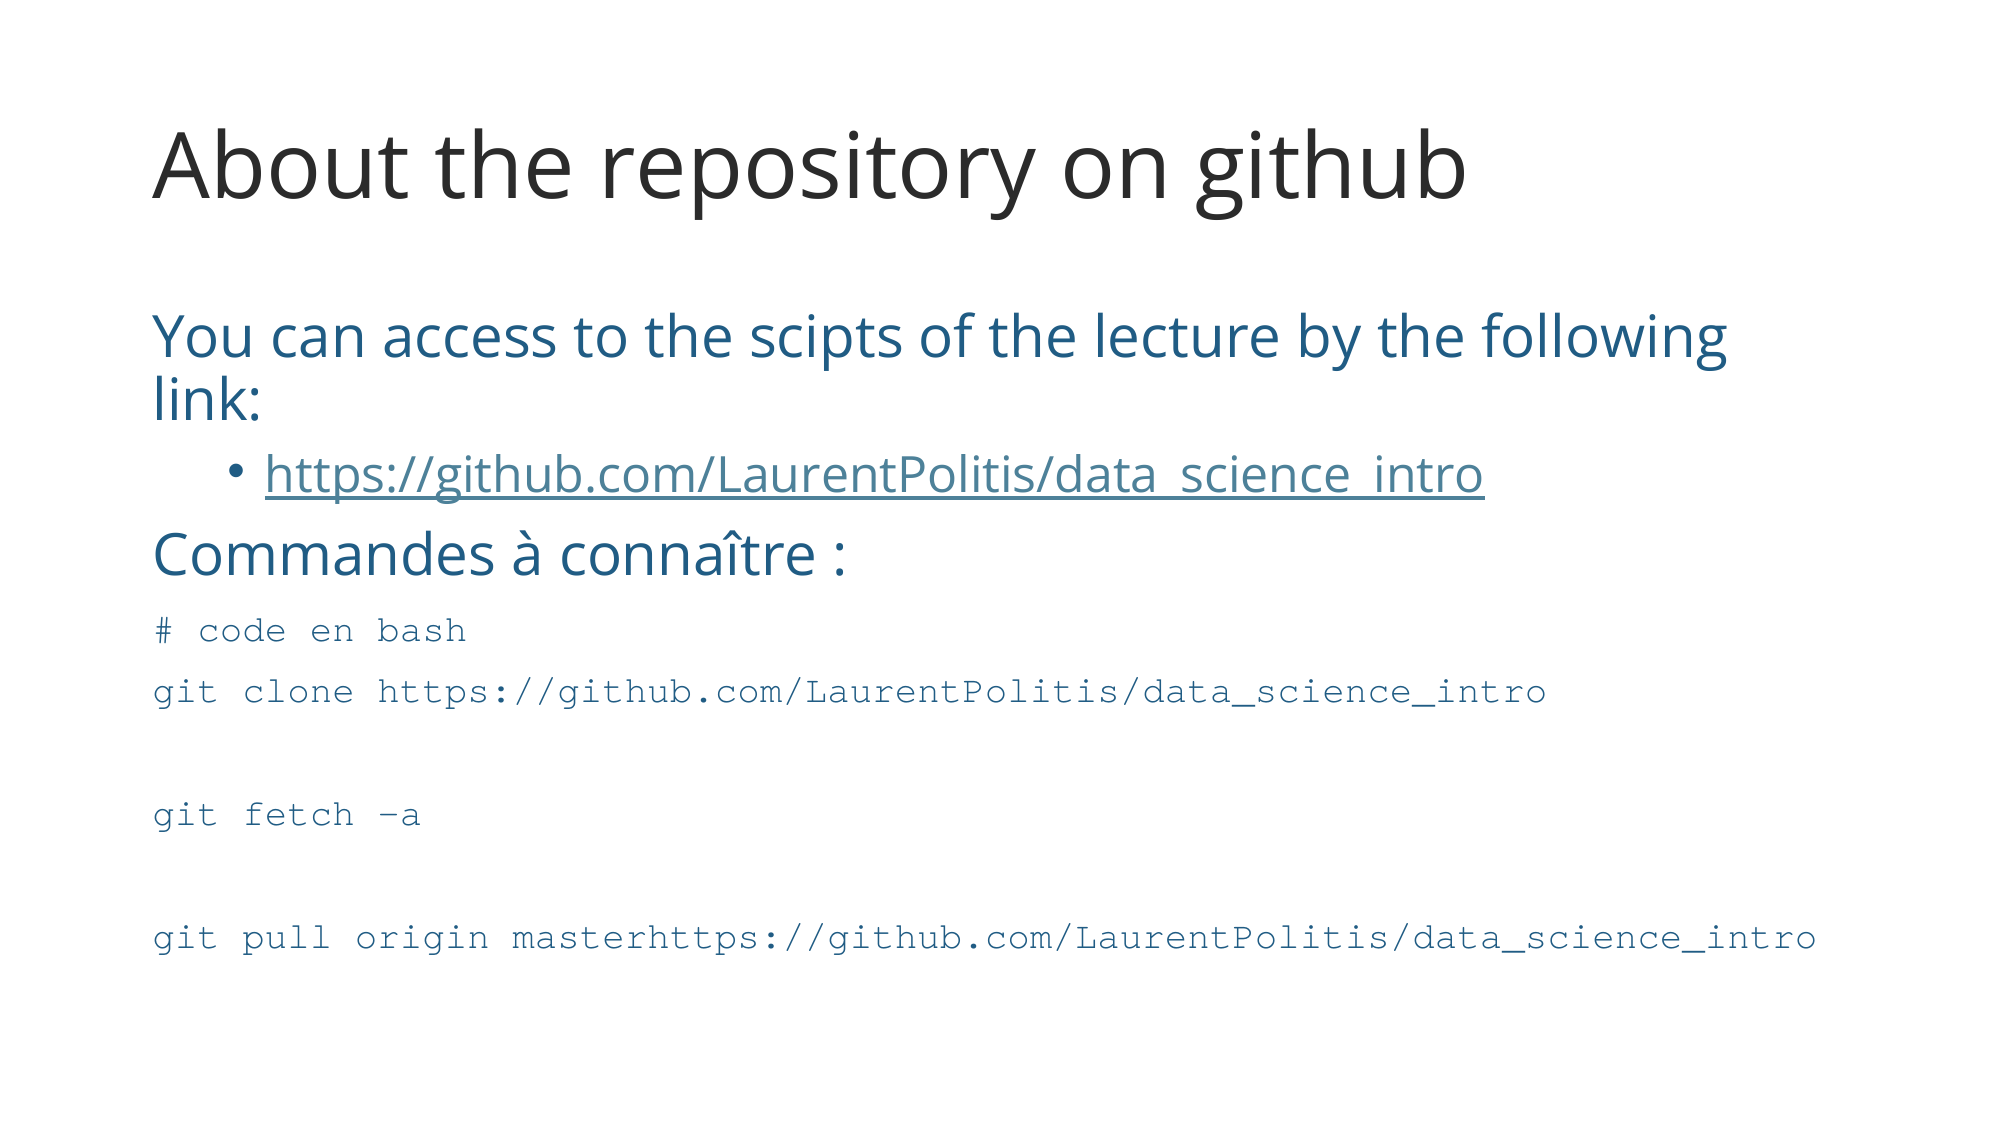

# About the repository on github
You can access to the scipts of the lecture by the following link:
https://github.com/LaurentPolitis/data_science_intro
Commandes à connaître :
# code en bash
git clone https://github.com/LaurentPolitis/data_science_intro

git fetch -a

git pull origin masterhttps://github.com/LaurentPolitis/data_science_intro